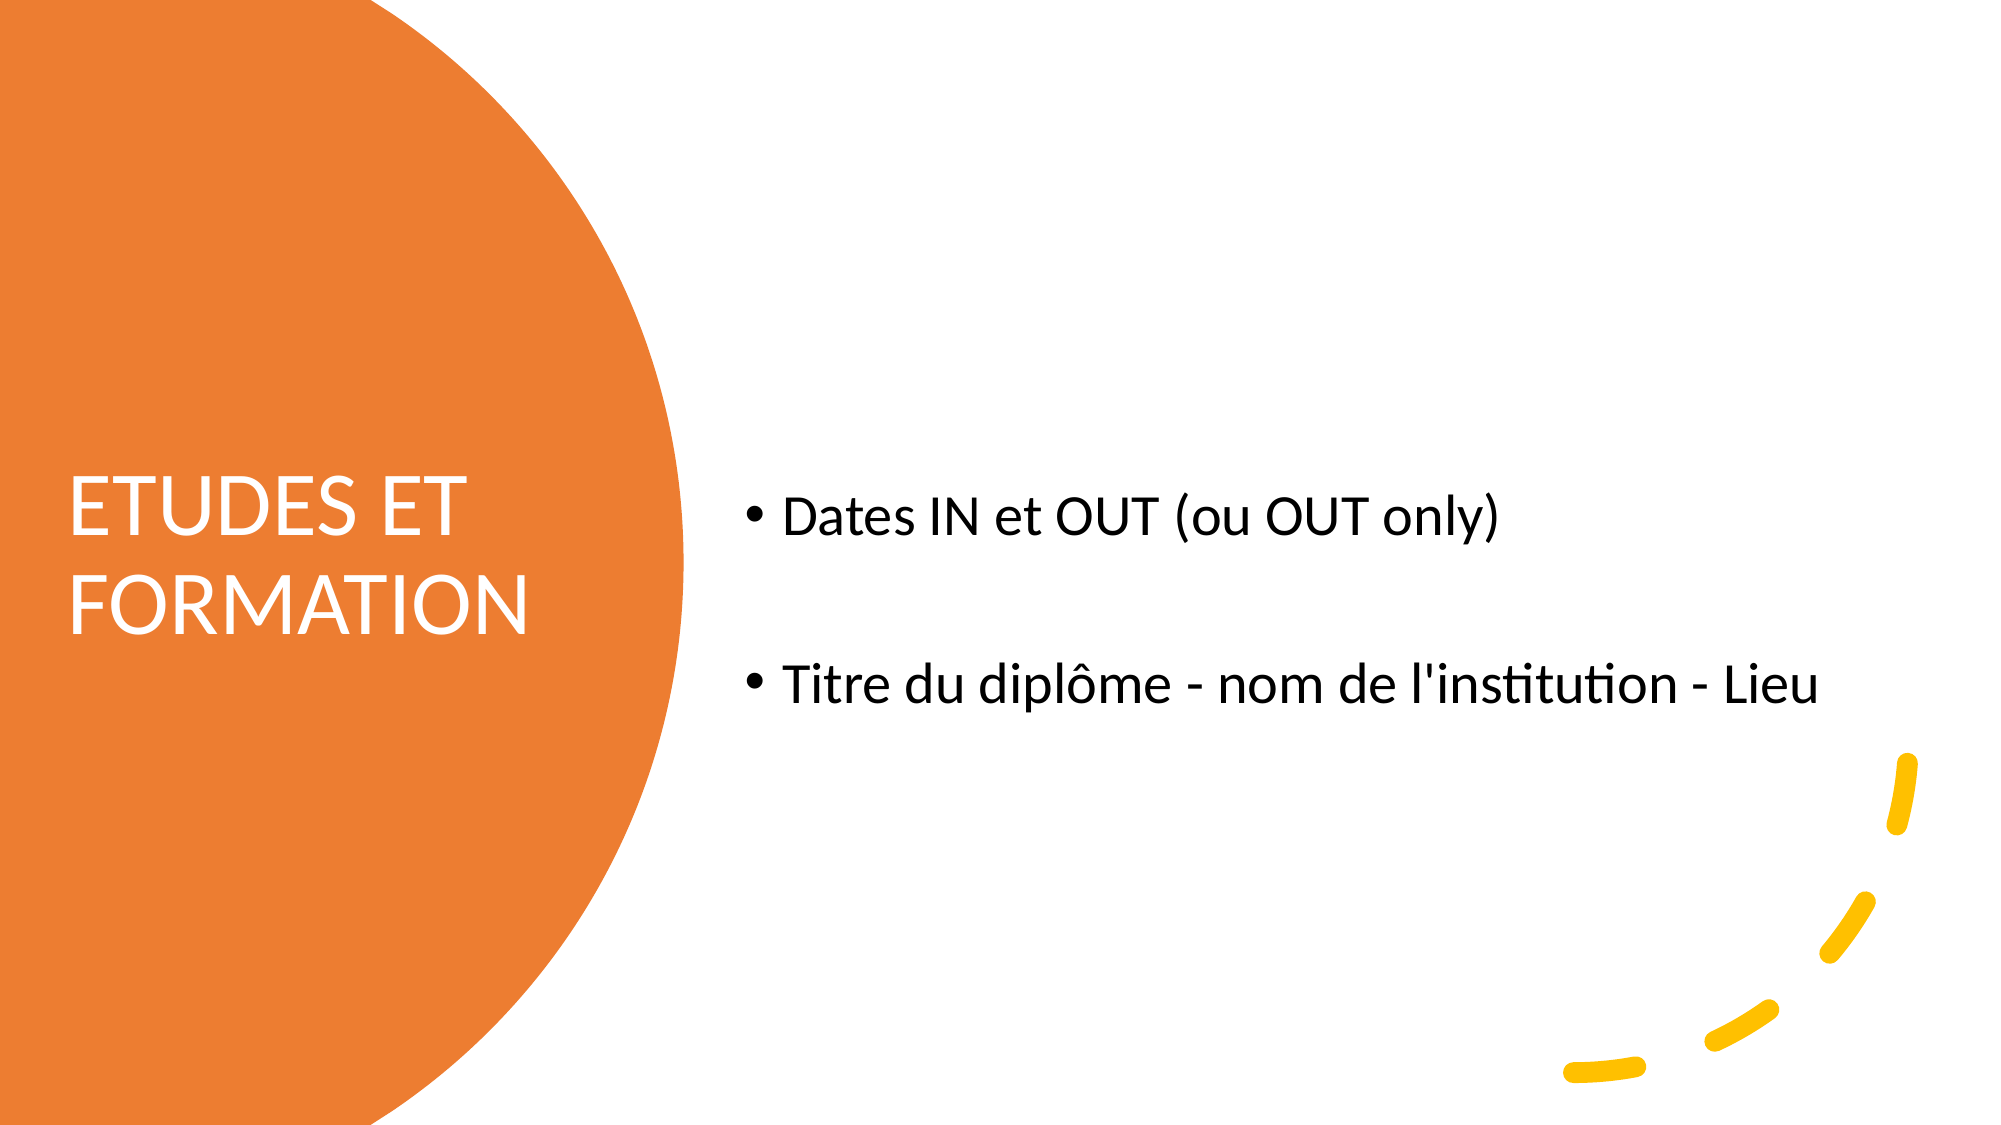

Dates IN et OUT (ou OUT only)

Titre du diplôme - nom de l'institution - Lieu
# ETUDES ET FORMATION